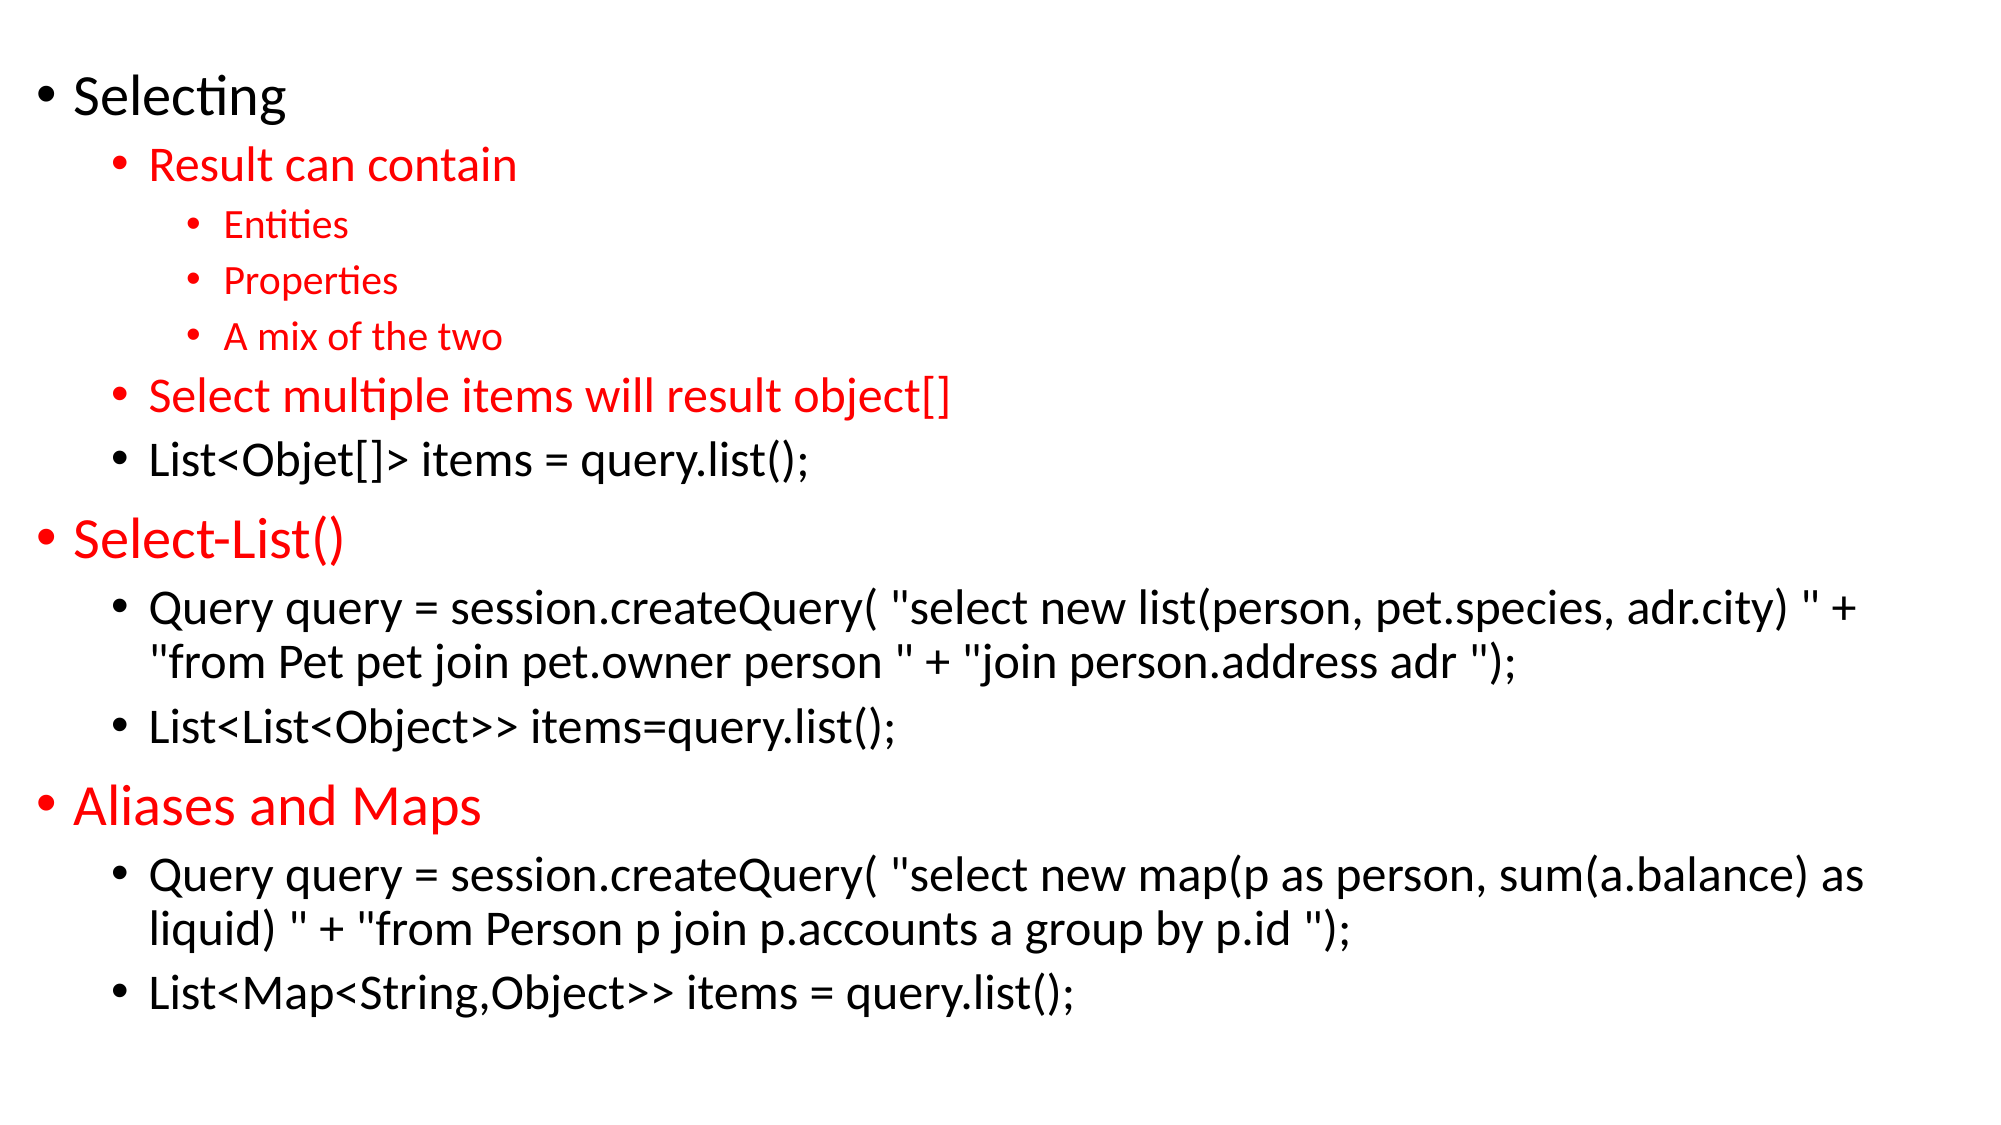

Selecting
Result can contain
Entities
Properties
A mix of the two
Select multiple items will result object[]
List<Objet[]> items = query.list();
Select-List()
Query query = session.createQuery( "select new list(person, pet.species, adr.city) " + "from Pet pet join pet.owner person " + "join person.address adr ");
List<List<Object>> items=query.list();
Aliases and Maps
Query query = session.createQuery( "select new map(p as person, sum(a.balance) as liquid) " + "from Person p join p.accounts a group by p.id ");
List<Map<String,Object>> items = query.list();